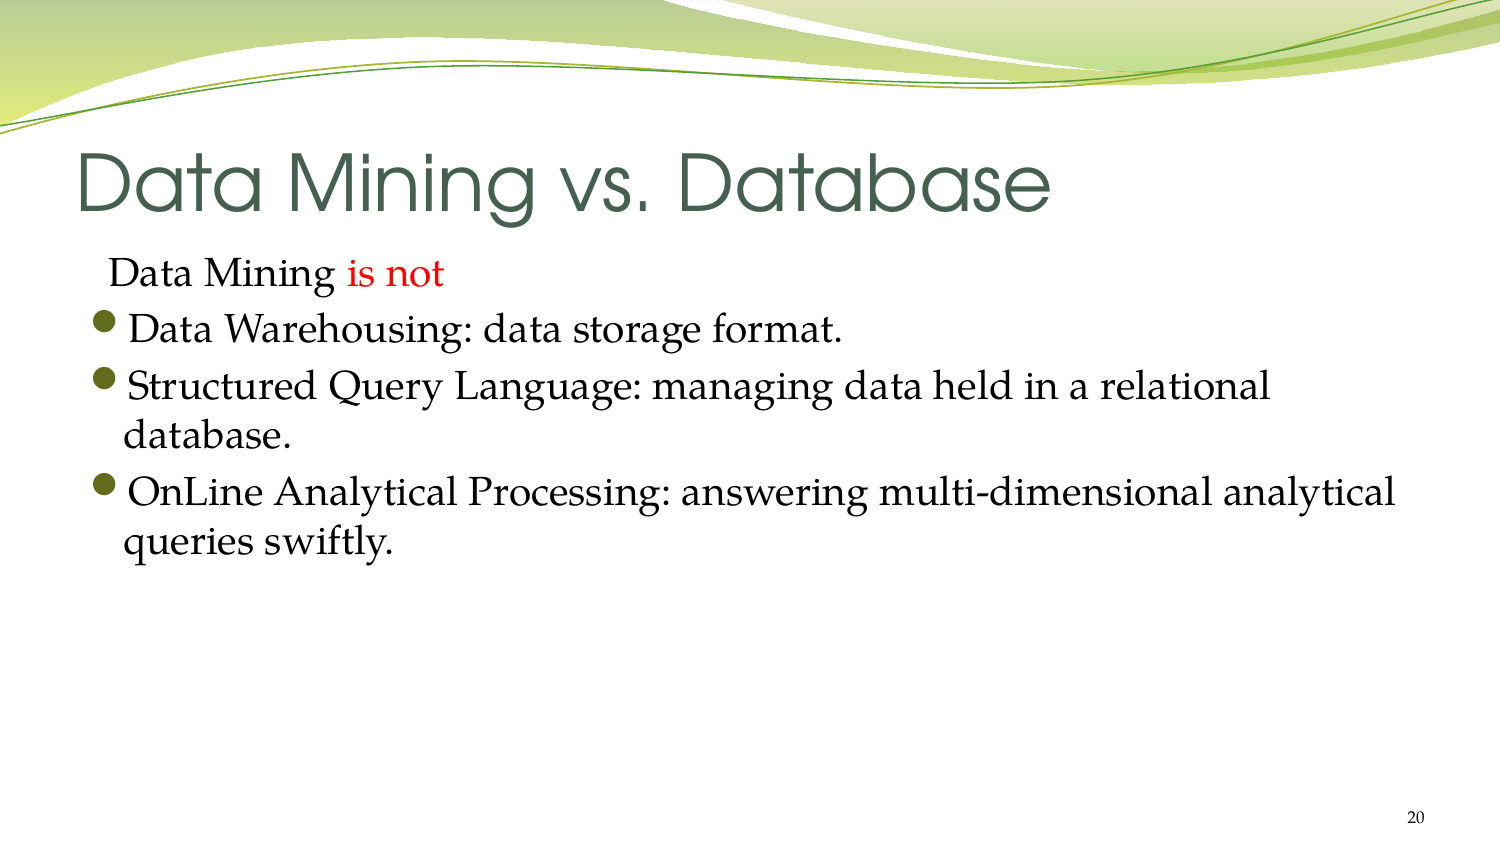

# Data Mining vs. Database
Data Mining is not
Data Warehousing: data storage format.
Structured Query Language: managing data held in a relational database.
OnLine Analytical Processing: answering multi-dimensional analytical queries swiftly.
20